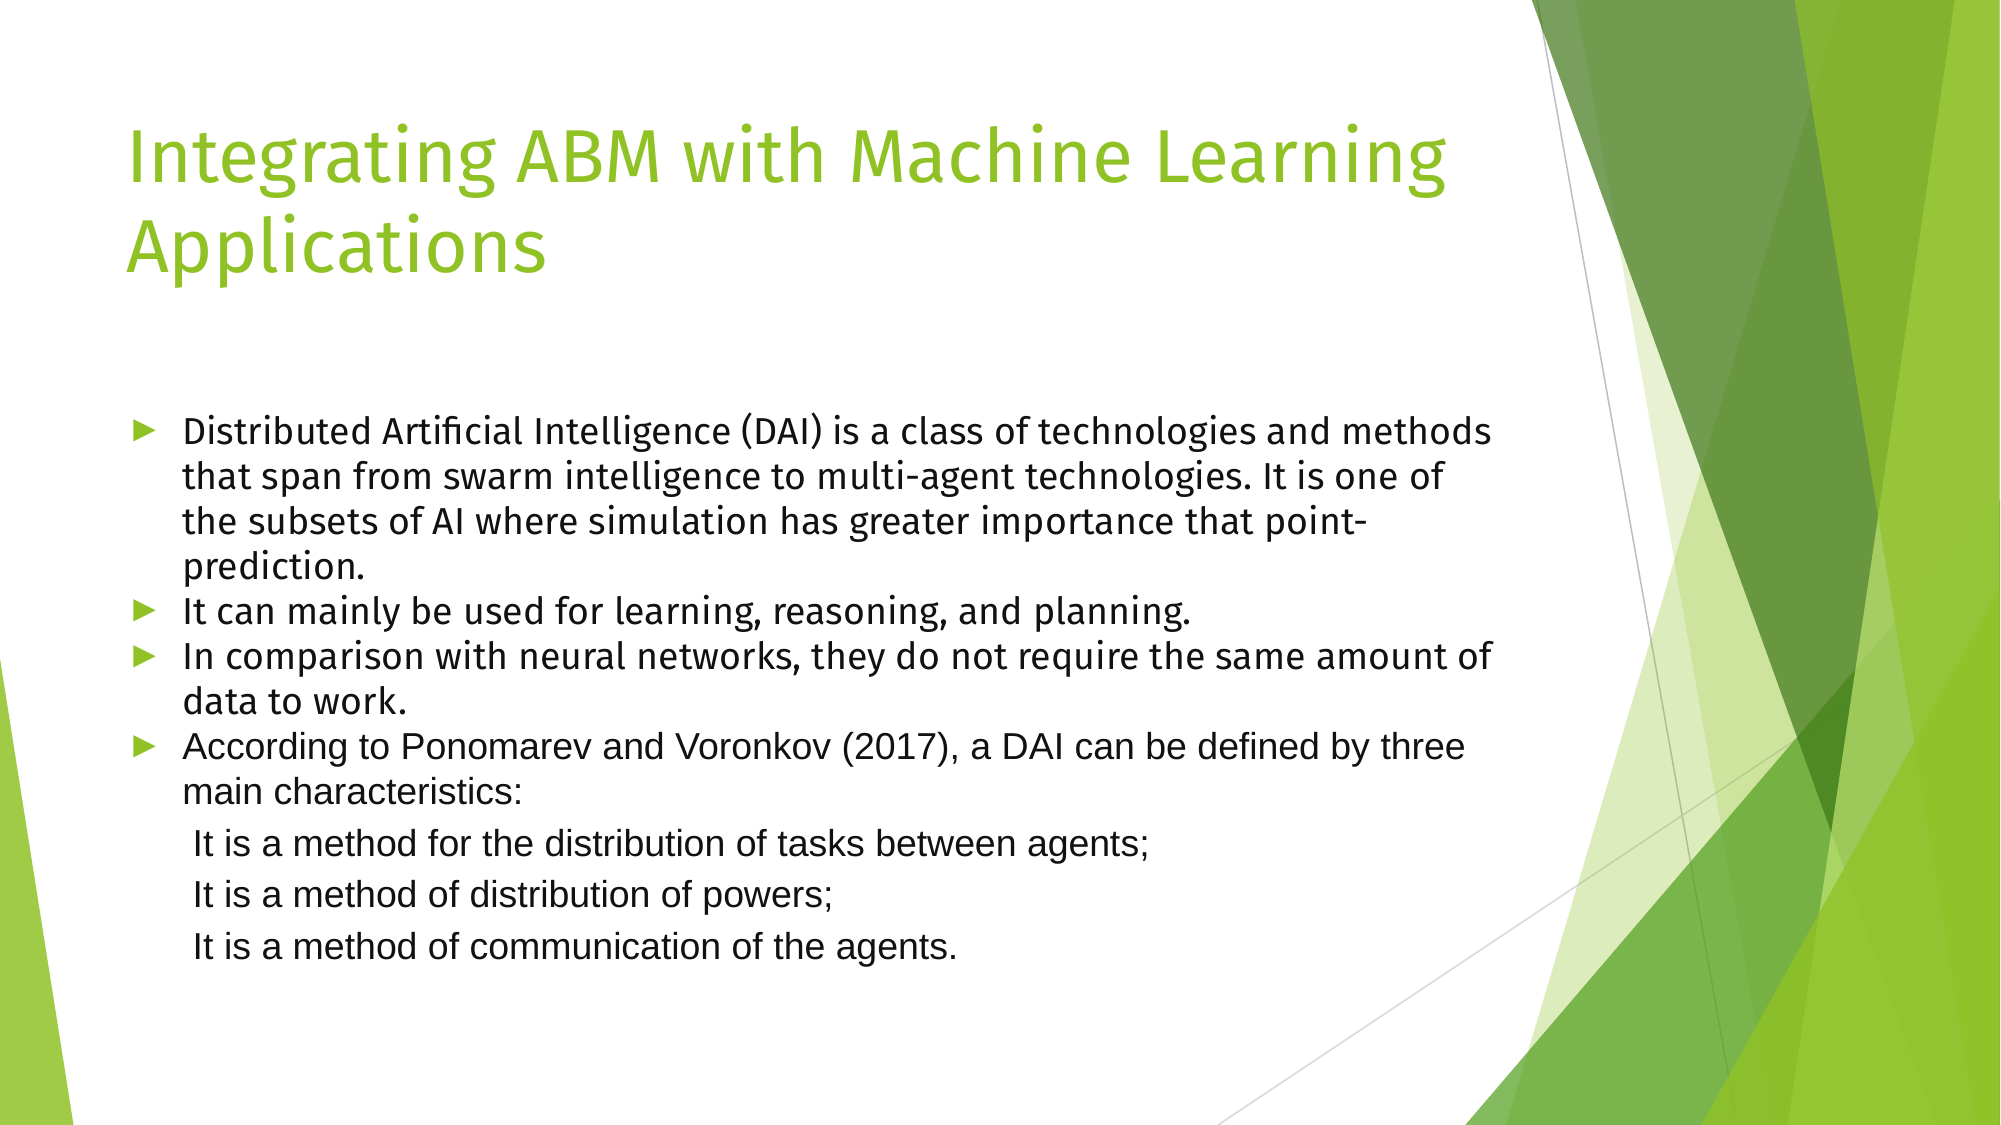

# Integrating ABM with Machine Learning Applications

Distributed Artificial Intelligence (DAI) is a class of technologies and methods that span from swarm intelligence to multi-agent technologies. It is one of the subsets of AI where simulation has greater importance that point-prediction.
It can mainly be used for learning, reasoning, and planning.
In comparison with neural networks, they do not require the same amount of data to work .
According to Ponomarev and Voronkov (2017), a DAI can be defined by three main characteristics:
It is a method for the distribution of tasks between agents;
It is a method of distribution of powers;
It is a method of communication of the agents.